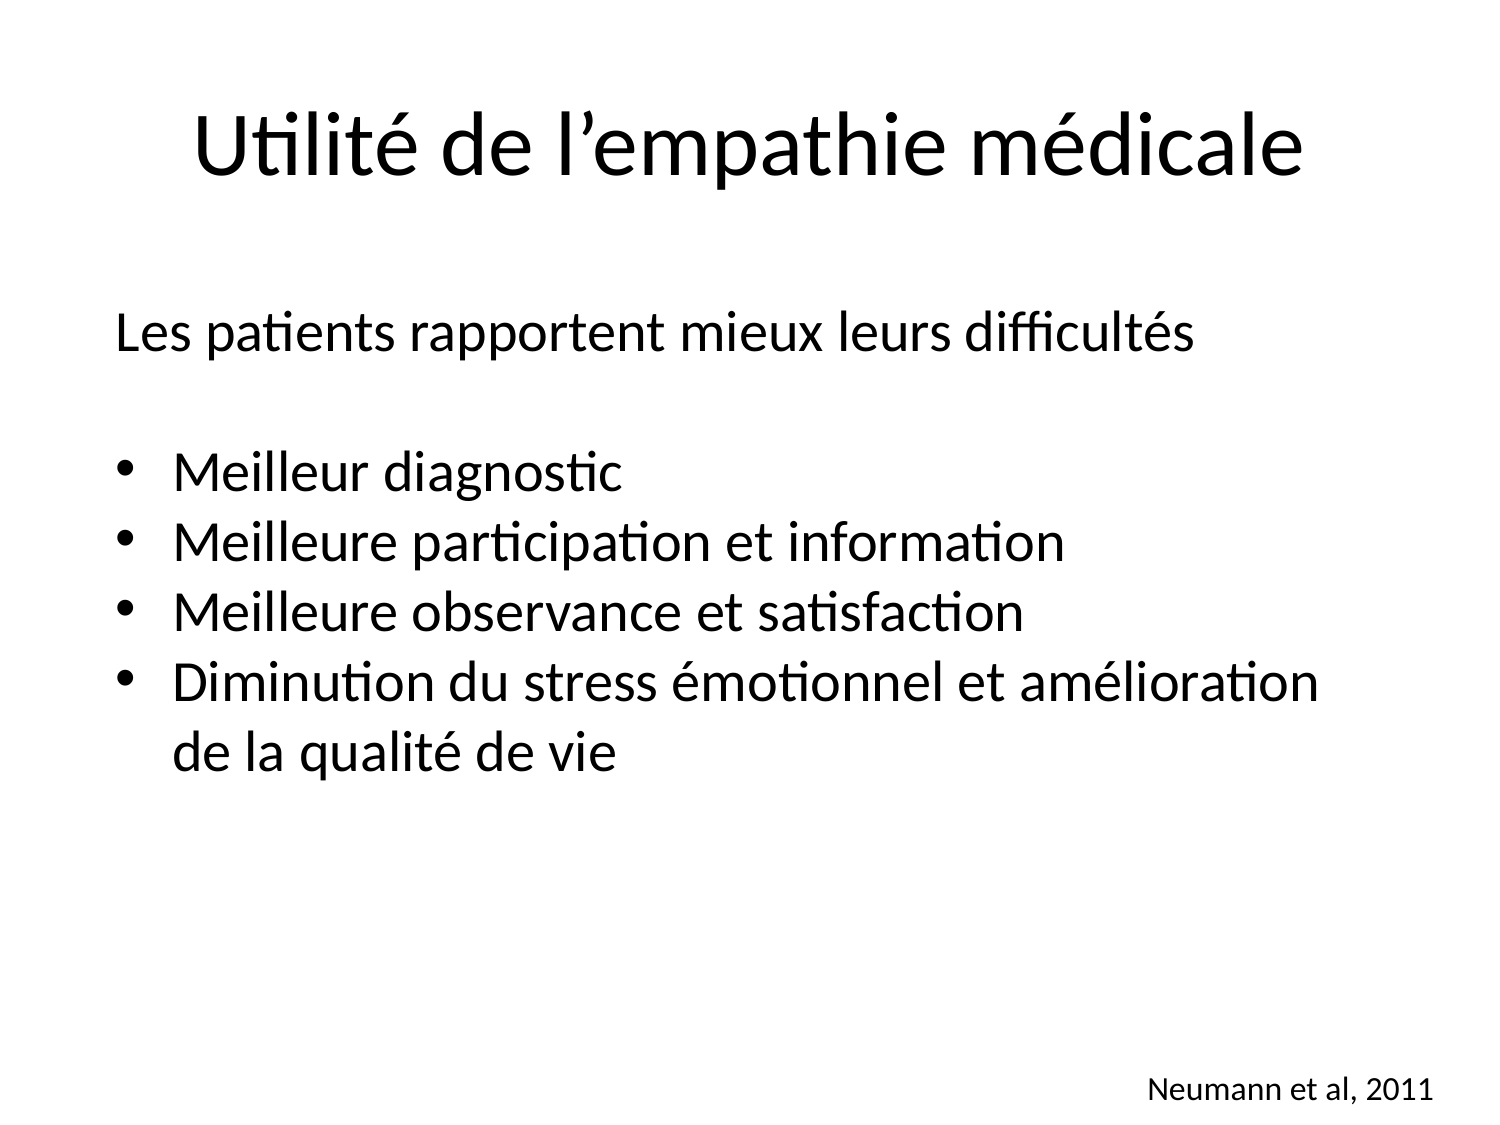

# Utilité de l’empathie médicale
Les patients rapportent mieux leurs difficultés

Meilleur diagnostic
Meilleure participation et information
Meilleure observance et satisfaction
Diminution du stress émotionnel et amélioration de la qualité de vie

Neumann et al, 2011